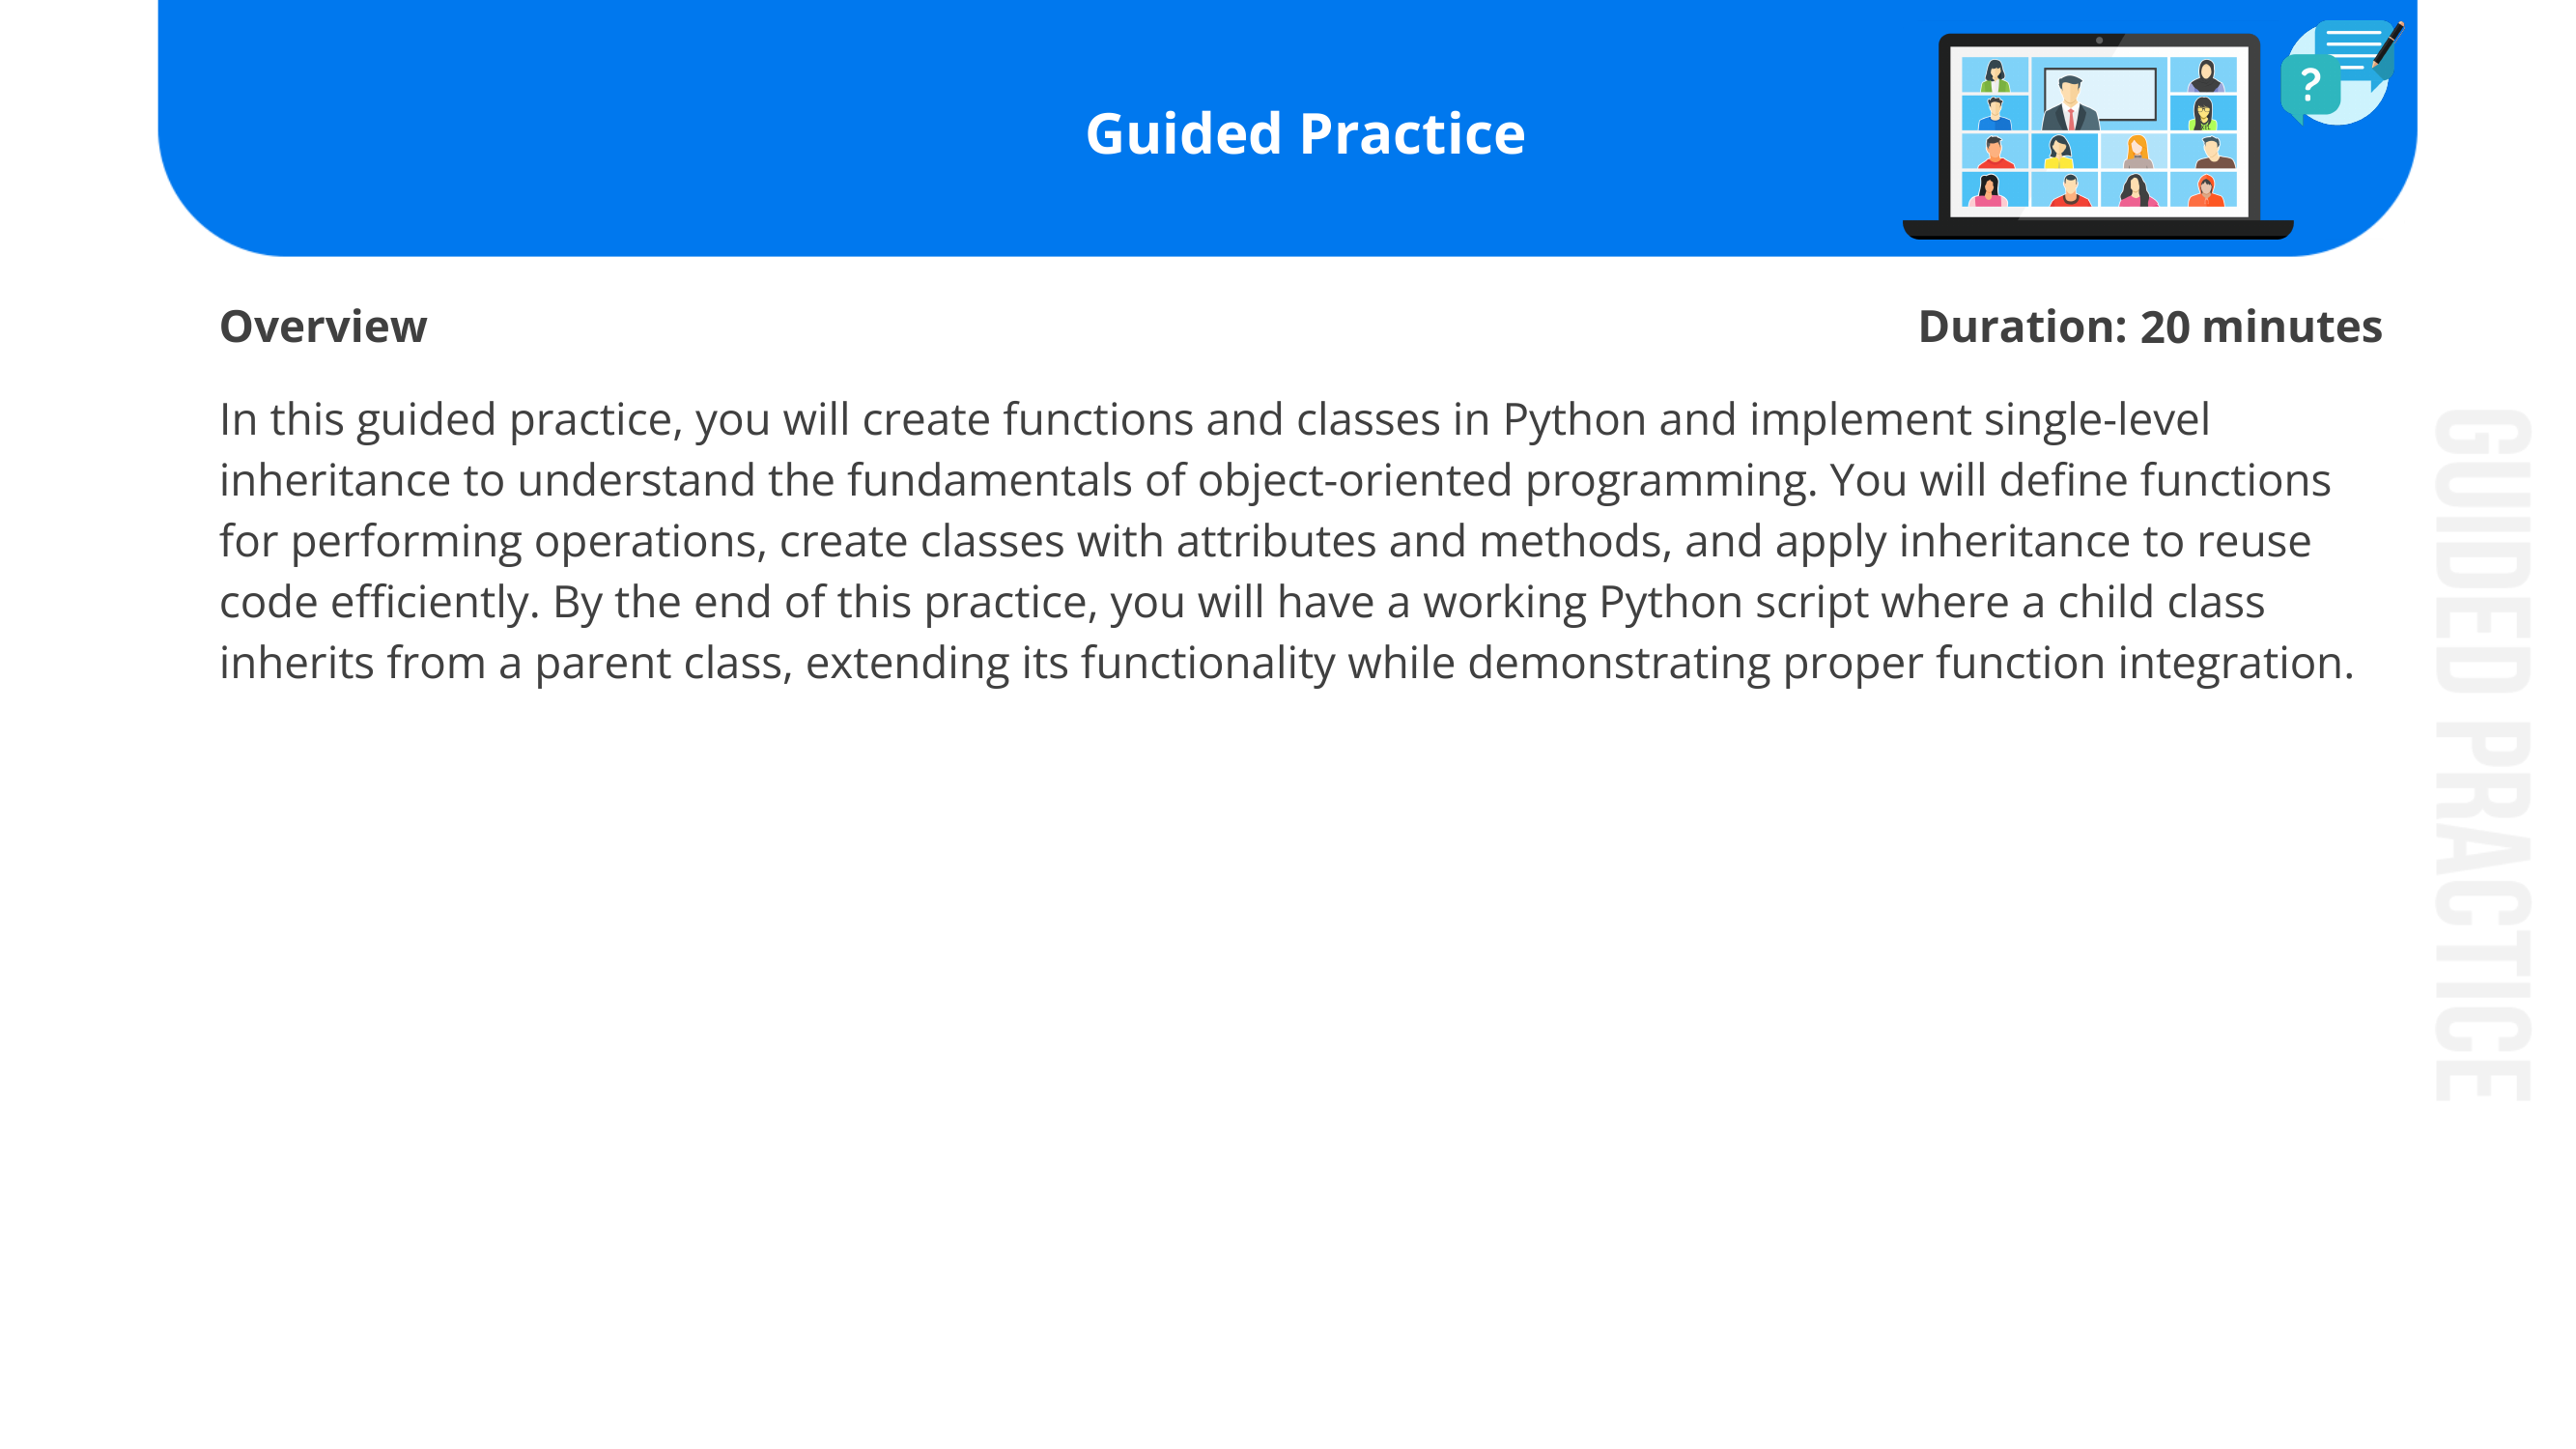

20
In this guided practice, you will create functions and classes in Python and implement single-level inheritance to understand the fundamentals of object-oriented programming. You will define functions for performing operations, create classes with attributes and methods, and apply inheritance to reuse code efficiently. By the end of this practice, you will have a working Python script where a child class inherits from a parent class, extending its functionality while demonstrating proper function integration.